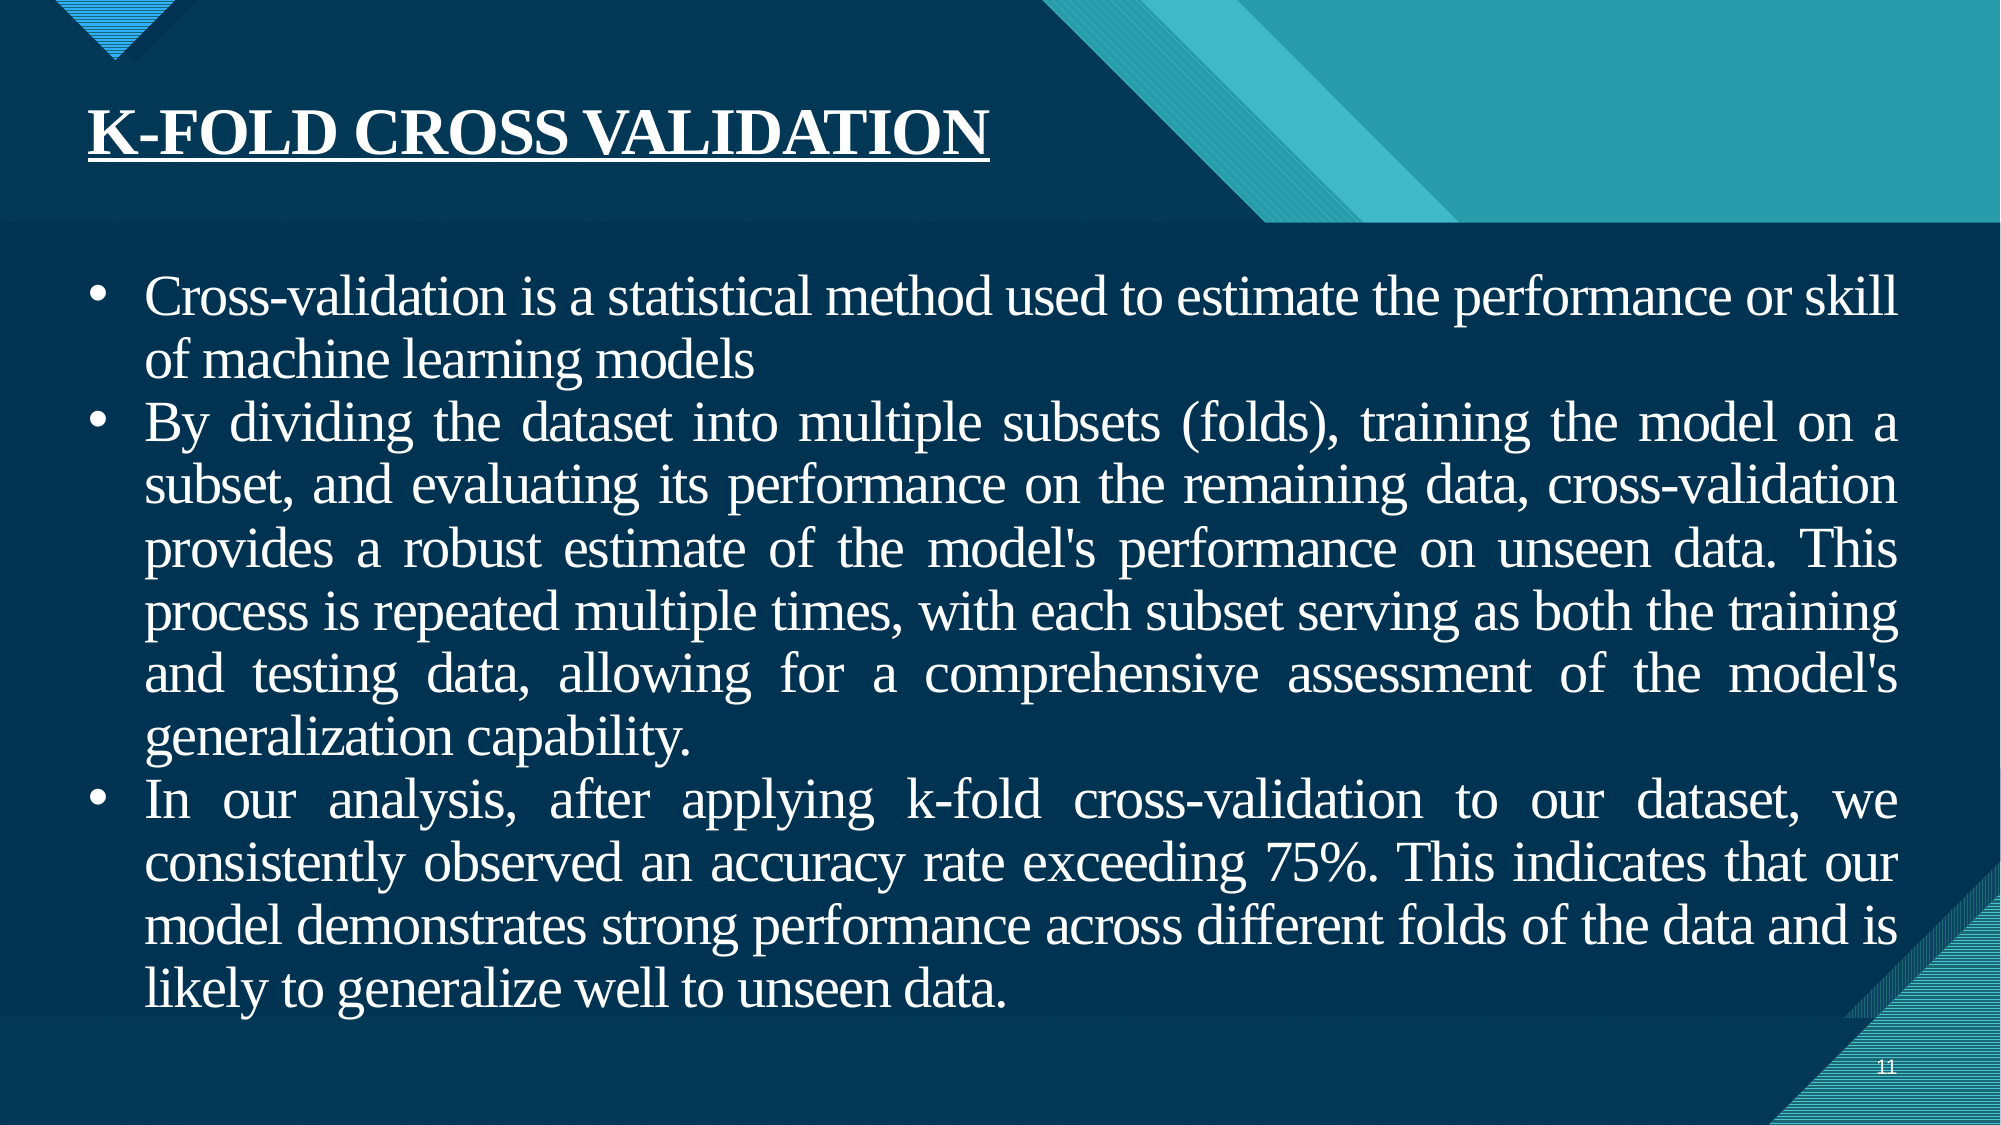

# K-FOLD CROSS VALIDATION
Cross-validation is a statistical method used to estimate the performance or skill of machine learning models
By dividing the dataset into multiple subsets (folds), training the model on a subset, and evaluating its performance on the remaining data, cross-validation provides a robust estimate of the model's performance on unseen data. This process is repeated multiple times, with each subset serving as both the training and testing data, allowing for a comprehensive assessment of the model's generalization capability.
In our analysis, after applying k-fold cross-validation to our dataset, we consistently observed an accuracy rate exceeding 75%. This indicates that our model demonstrates strong performance across different folds of the data and is likely to generalize well to unseen data.
11